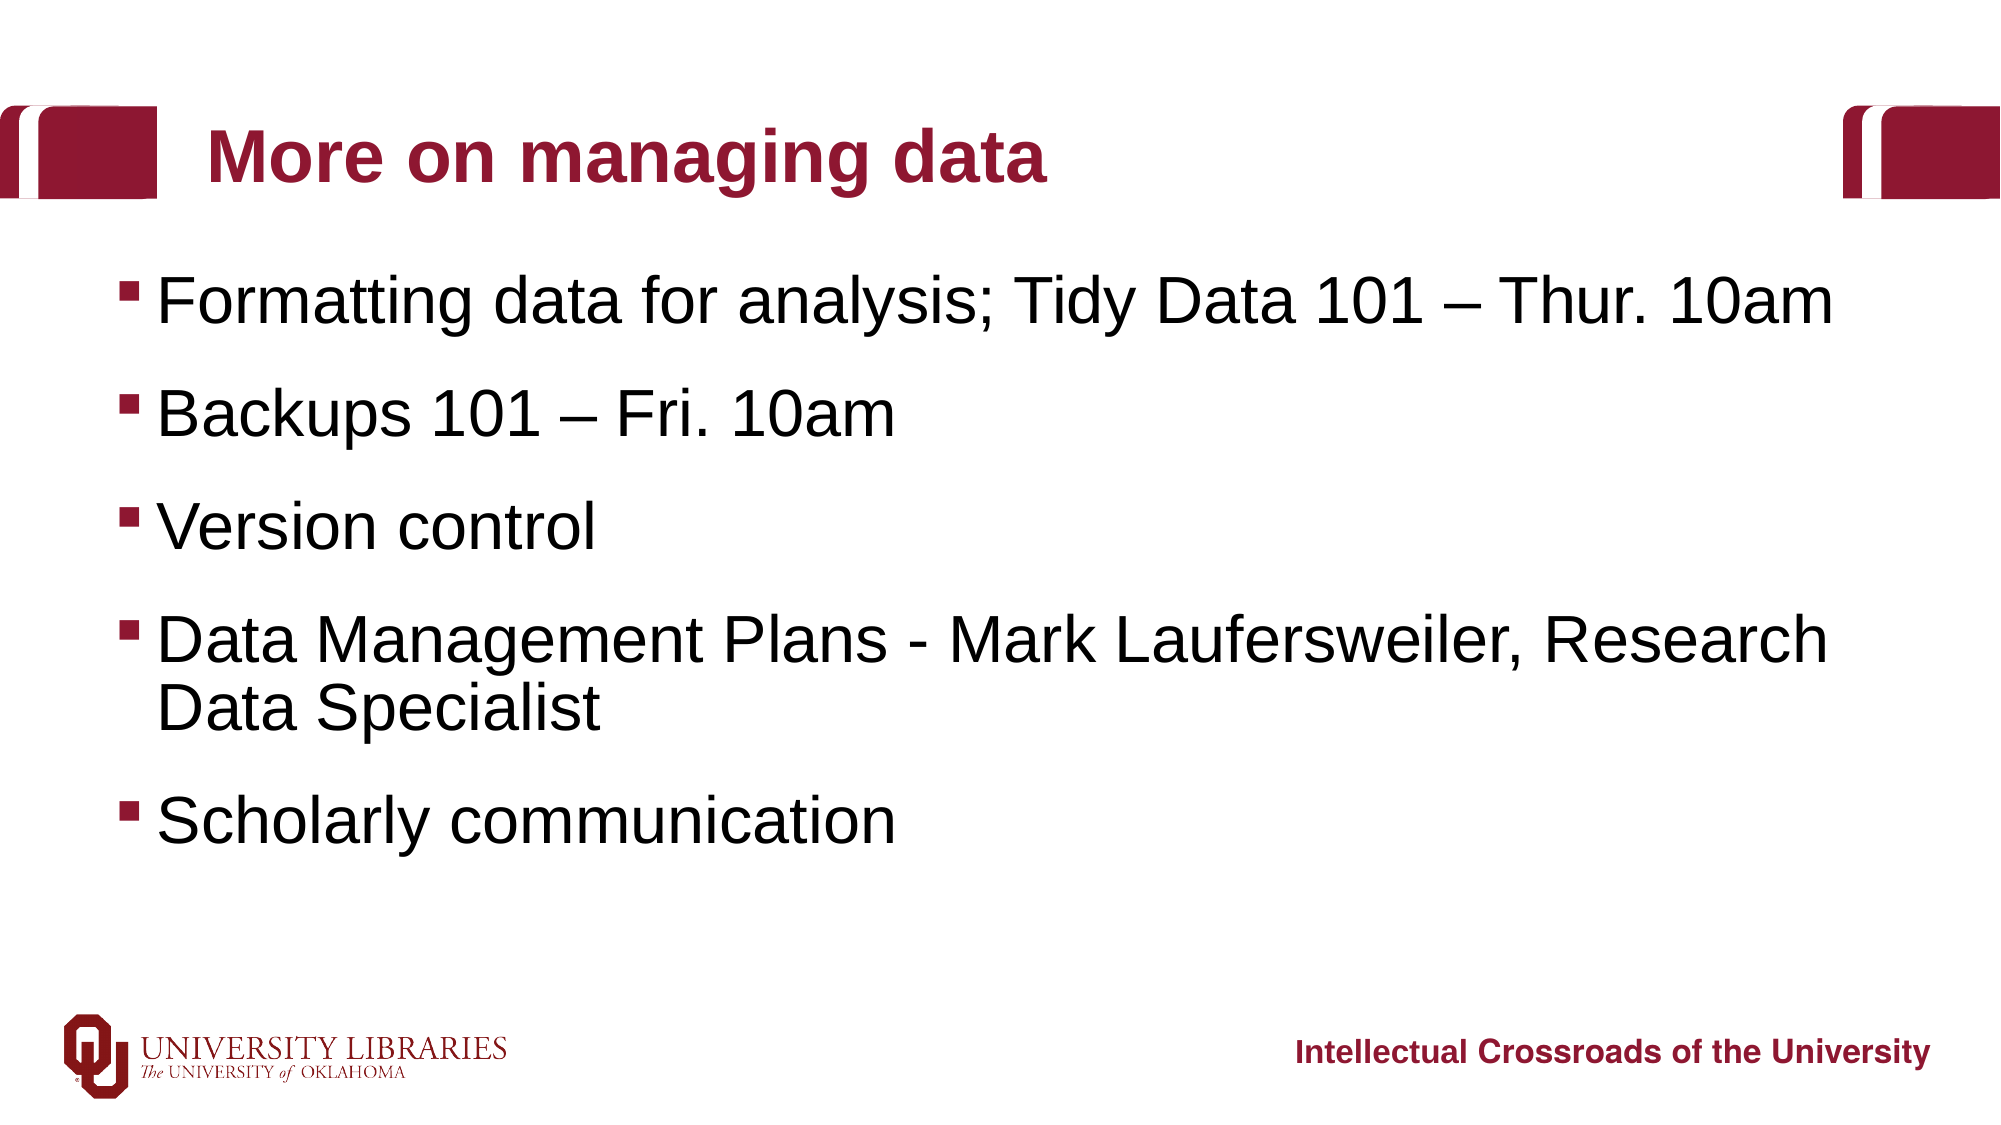

# More on managing data

Formatting data for analysis; Tidy Data 101 – Thur. 10am
Backups 101 – Fri. 10am
Version control
Data Management Plans - Mark Laufersweiler, Research Data Specialist
Scholarly communication